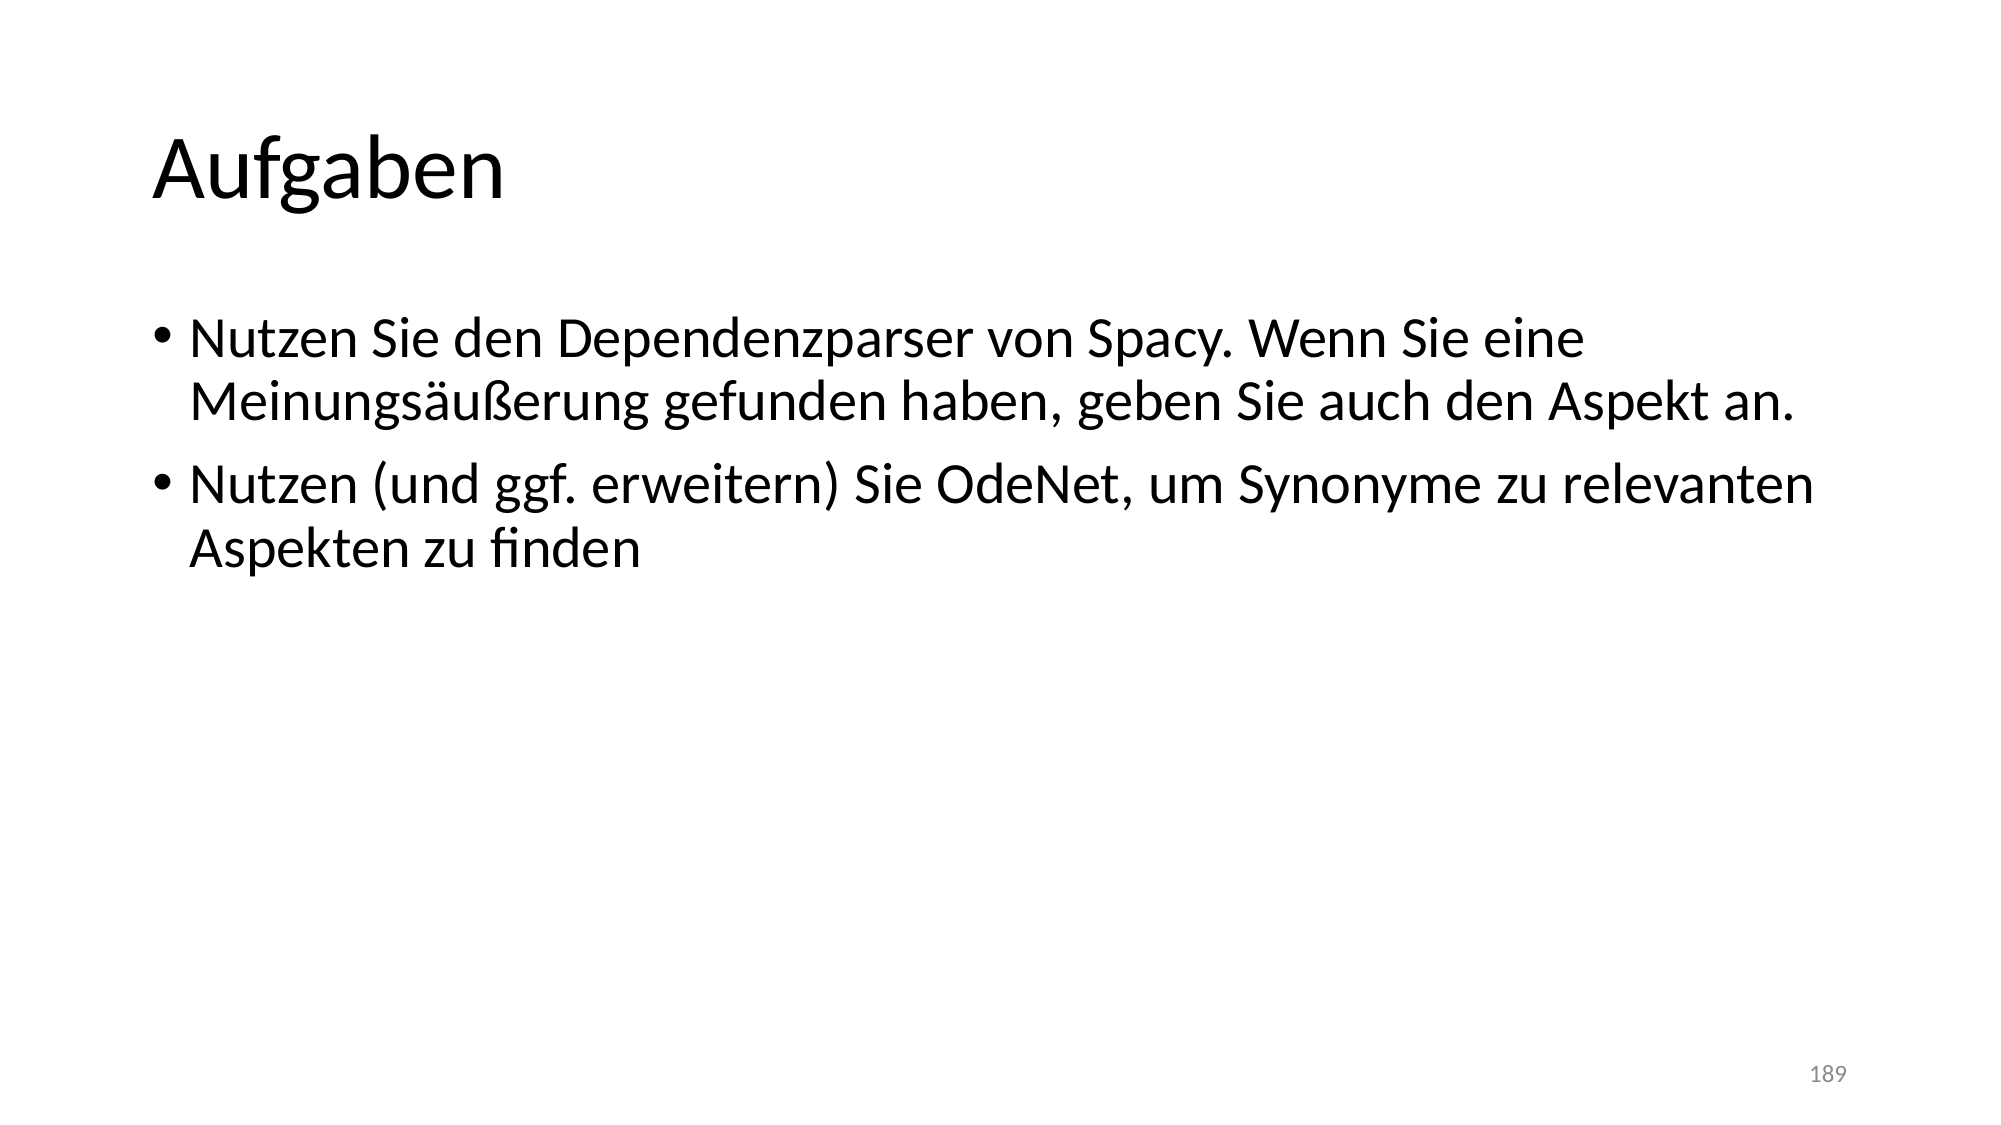

# Aufgaben
Nutzen Sie den Dependenzparser von Spacy. Wenn Sie eine Meinungsäußerung gefunden haben, geben Sie auch den Aspekt an.
Nutzen (und ggf. erweitern) Sie OdeNet, um Synonyme zu relevanten Aspekten zu finden

189